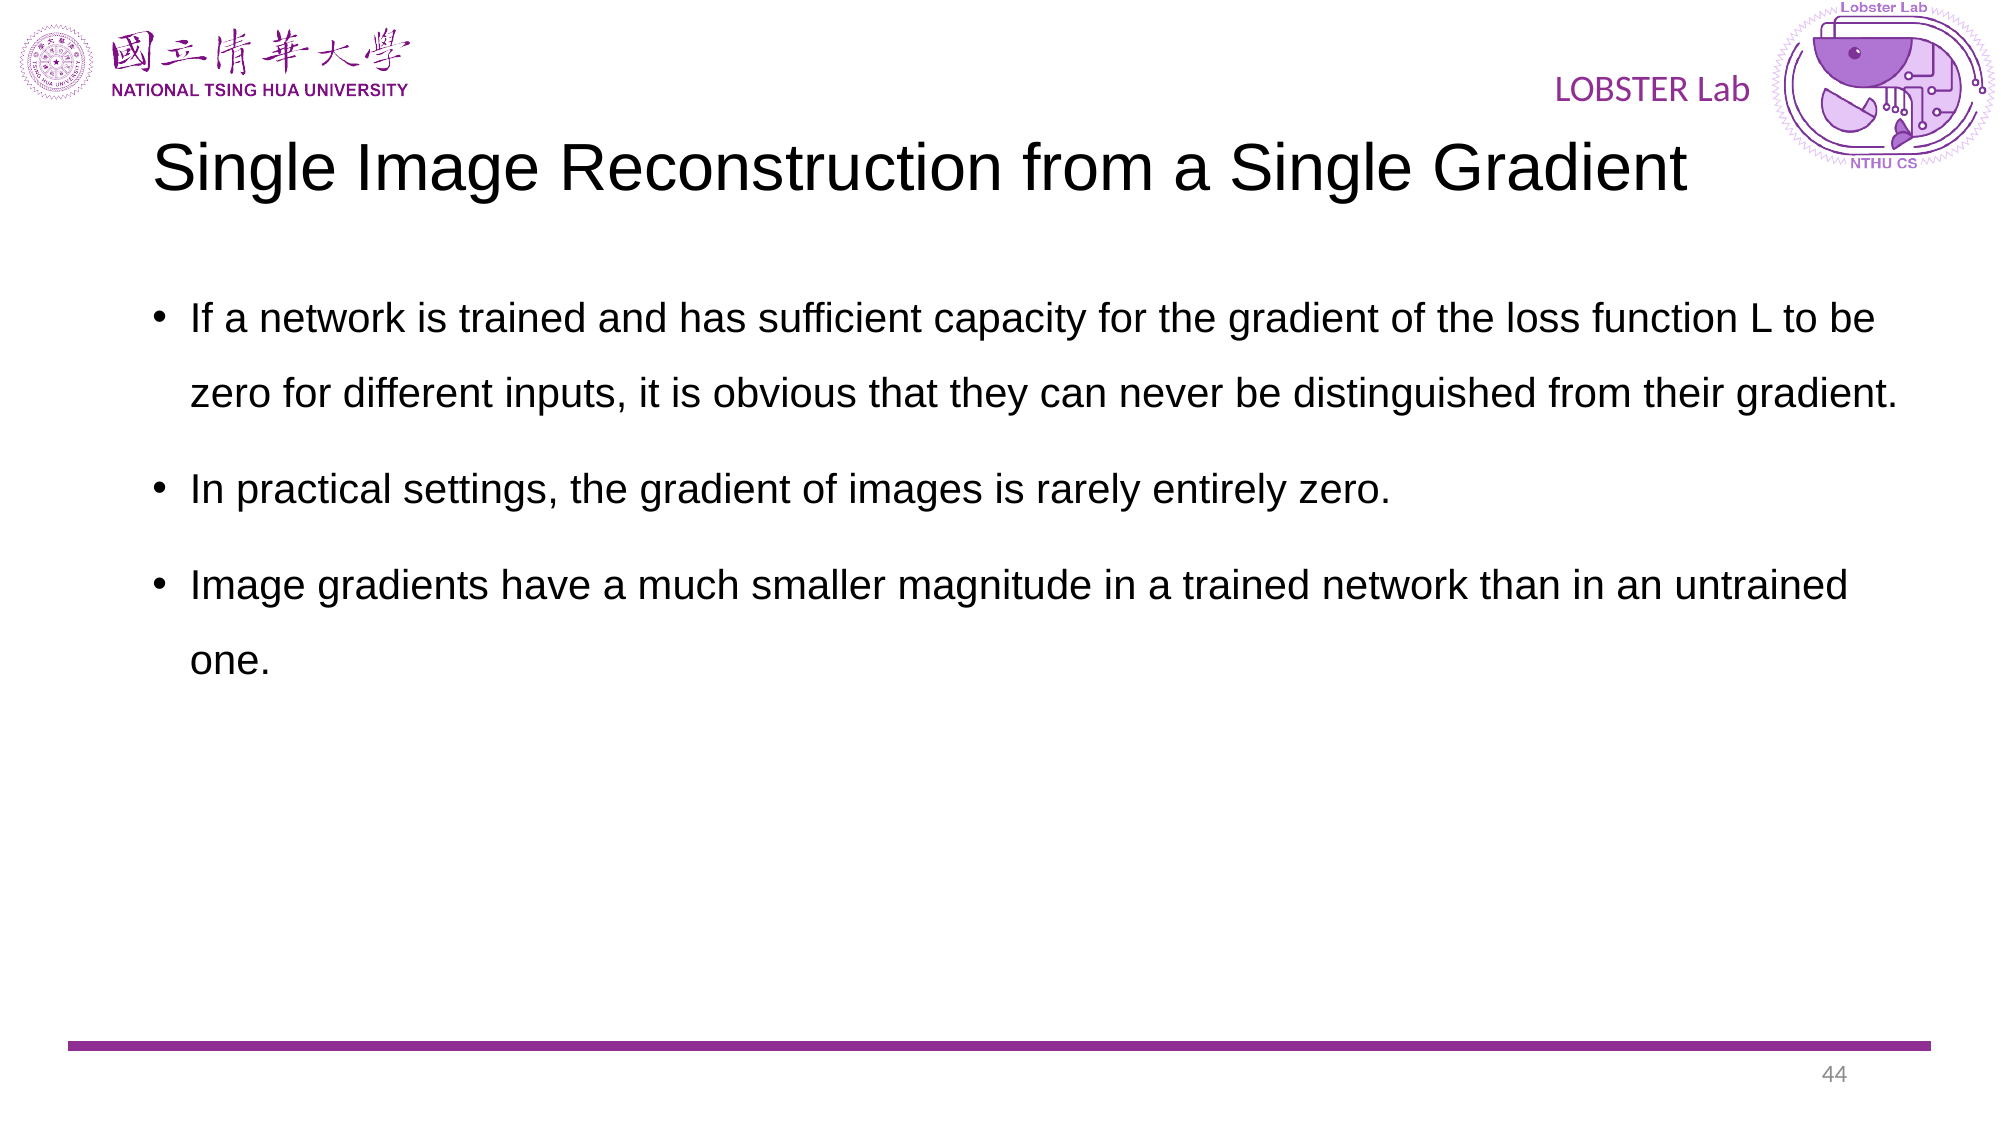

# Single Image Reconstruction from a Single Gradient
If a network is trained and has sufficient capacity for the gradient of the loss function L to be zero for different inputs, it is obvious that they can never be distinguished from their gradient.
In practical settings, the gradient of images is rarely entirely zero.
Image gradients have a much smaller magnitude in a trained network than in an untrained one.

44